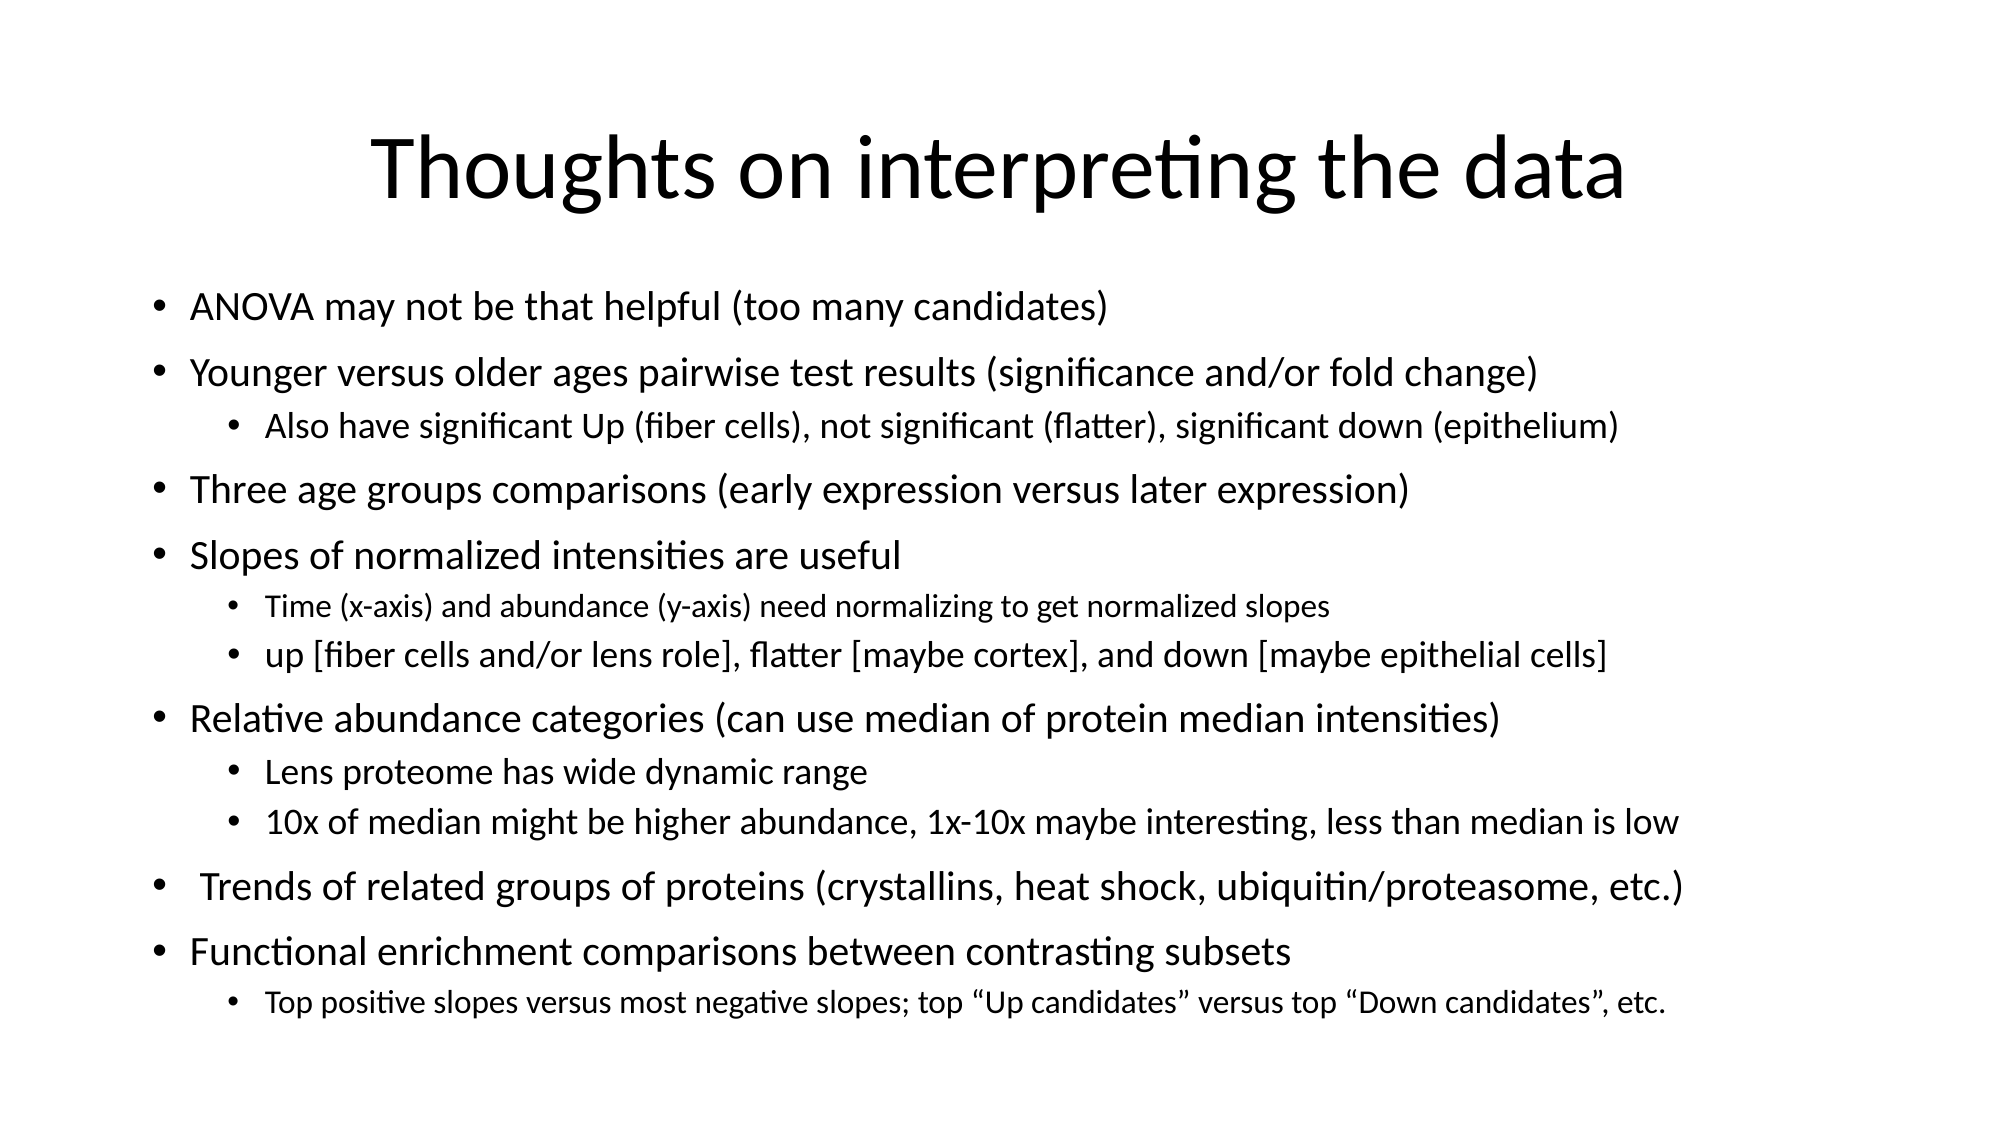

# Thoughts on interpreting the data
ANOVA may not be that helpful (too many candidates)
Younger versus older ages pairwise test results (significance and/or fold change)
Also have significant Up (fiber cells), not significant (flatter), significant down (epithelium)
Three age groups comparisons (early expression versus later expression)
Slopes of normalized intensities are useful
Time (x-axis) and abundance (y-axis) need normalizing to get normalized slopes
up [fiber cells and/or lens role], flatter [maybe cortex], and down [maybe epithelial cells]
Relative abundance categories (can use median of protein median intensities)
Lens proteome has wide dynamic range
10x of median might be higher abundance, 1x-10x maybe interesting, less than median is low
 Trends of related groups of proteins (crystallins, heat shock, ubiquitin/proteasome, etc.)
Functional enrichment comparisons between contrasting subsets
Top positive slopes versus most negative slopes; top “Up candidates” versus top “Down candidates”, etc.